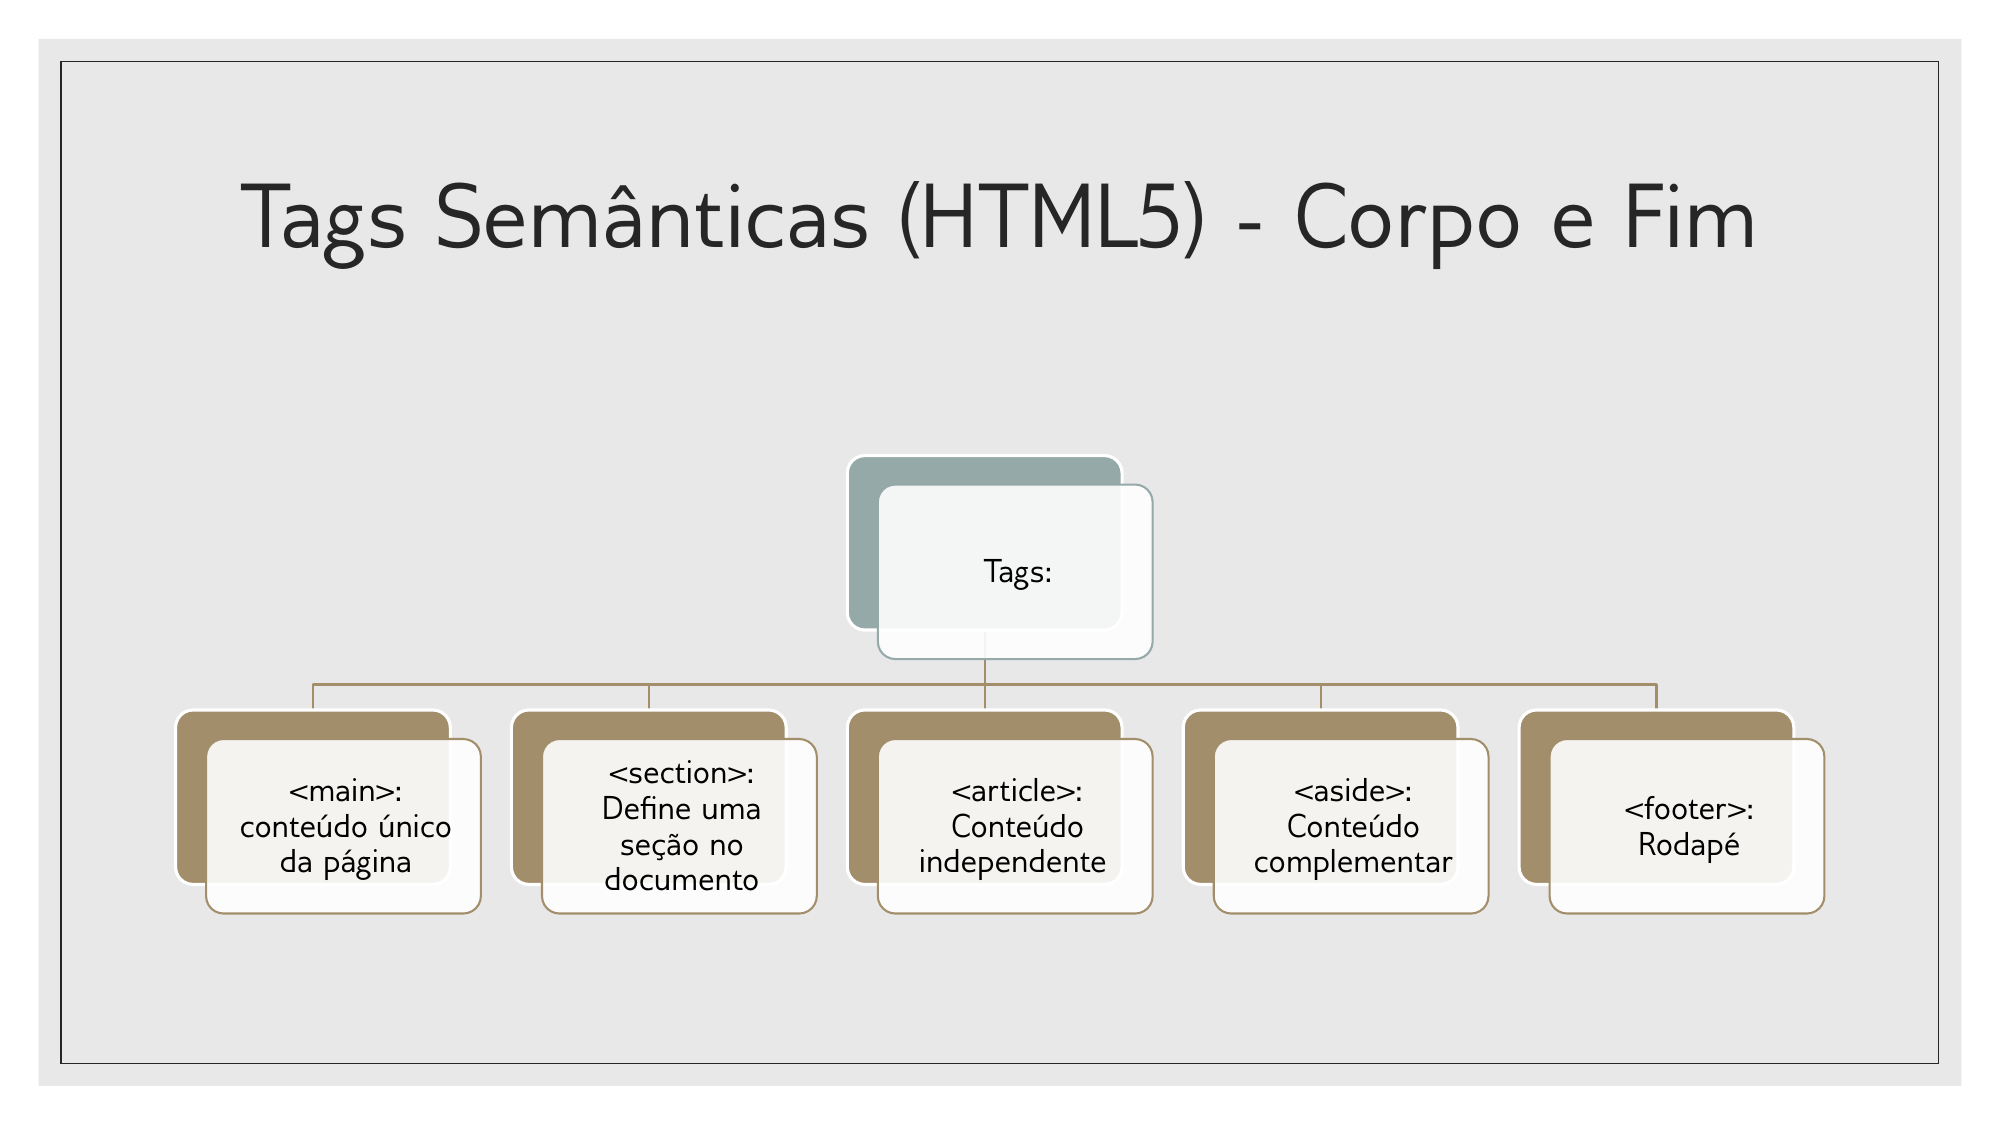

# Tags Semânticas (HTML5) - Corpo e Fim
Tags:
<main>: conteúdo único da página
<section>: Define uma seção no documento
<article>: Conteúdo independente
<aside>: Conteúdo complementar
<footer>: Rodapé
38